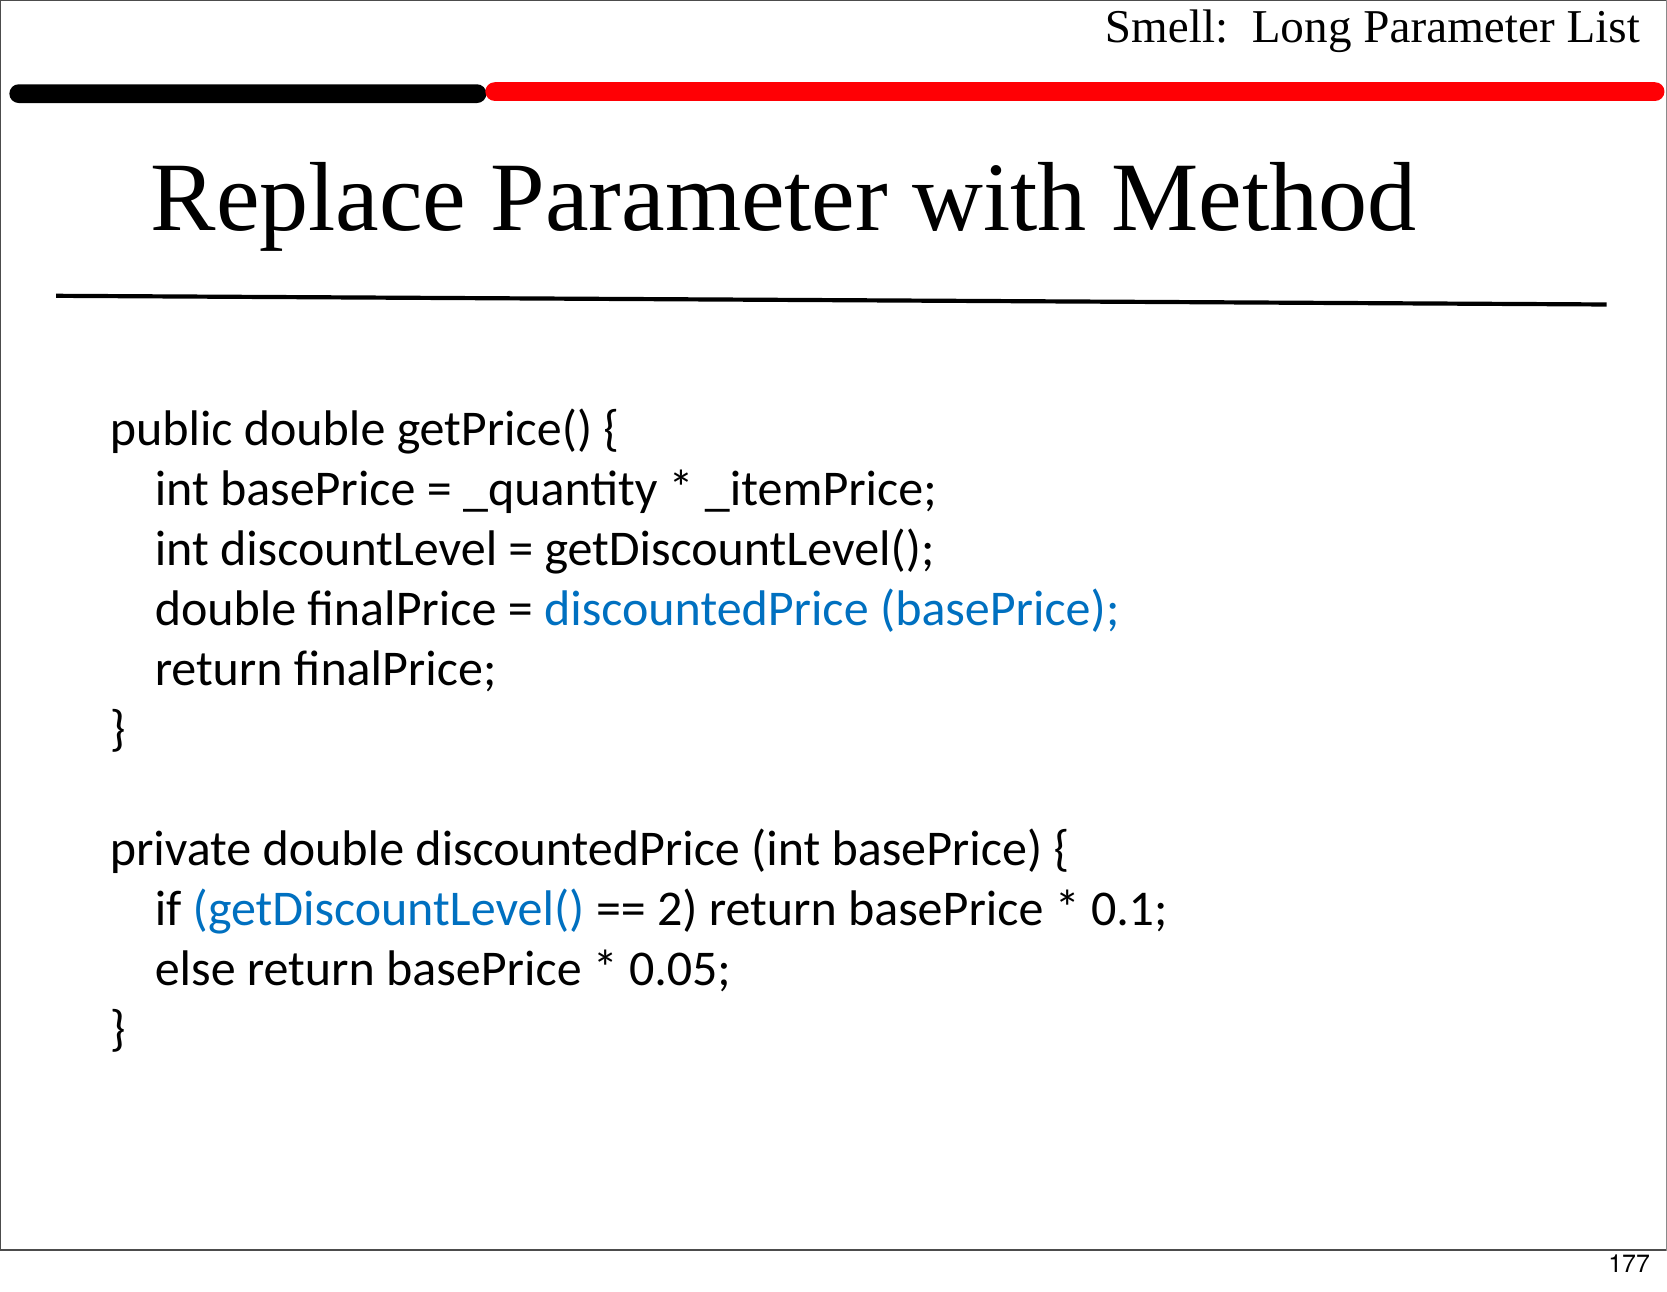

Smell:  Long Parameter List

Replace Parameter with Method

177
public double getPrice() {
    int basePrice = _quantity * _itemPrice;
    int discountLevel = getDiscountLevel();
    double finalPrice = discountedPrice (basePrice);
    return finalPrice;
}

private double discountedPrice (int basePrice) {
    if (getDiscountLevel() == 2) return basePrice * 0.1;
    else return basePrice * 0.05;
}